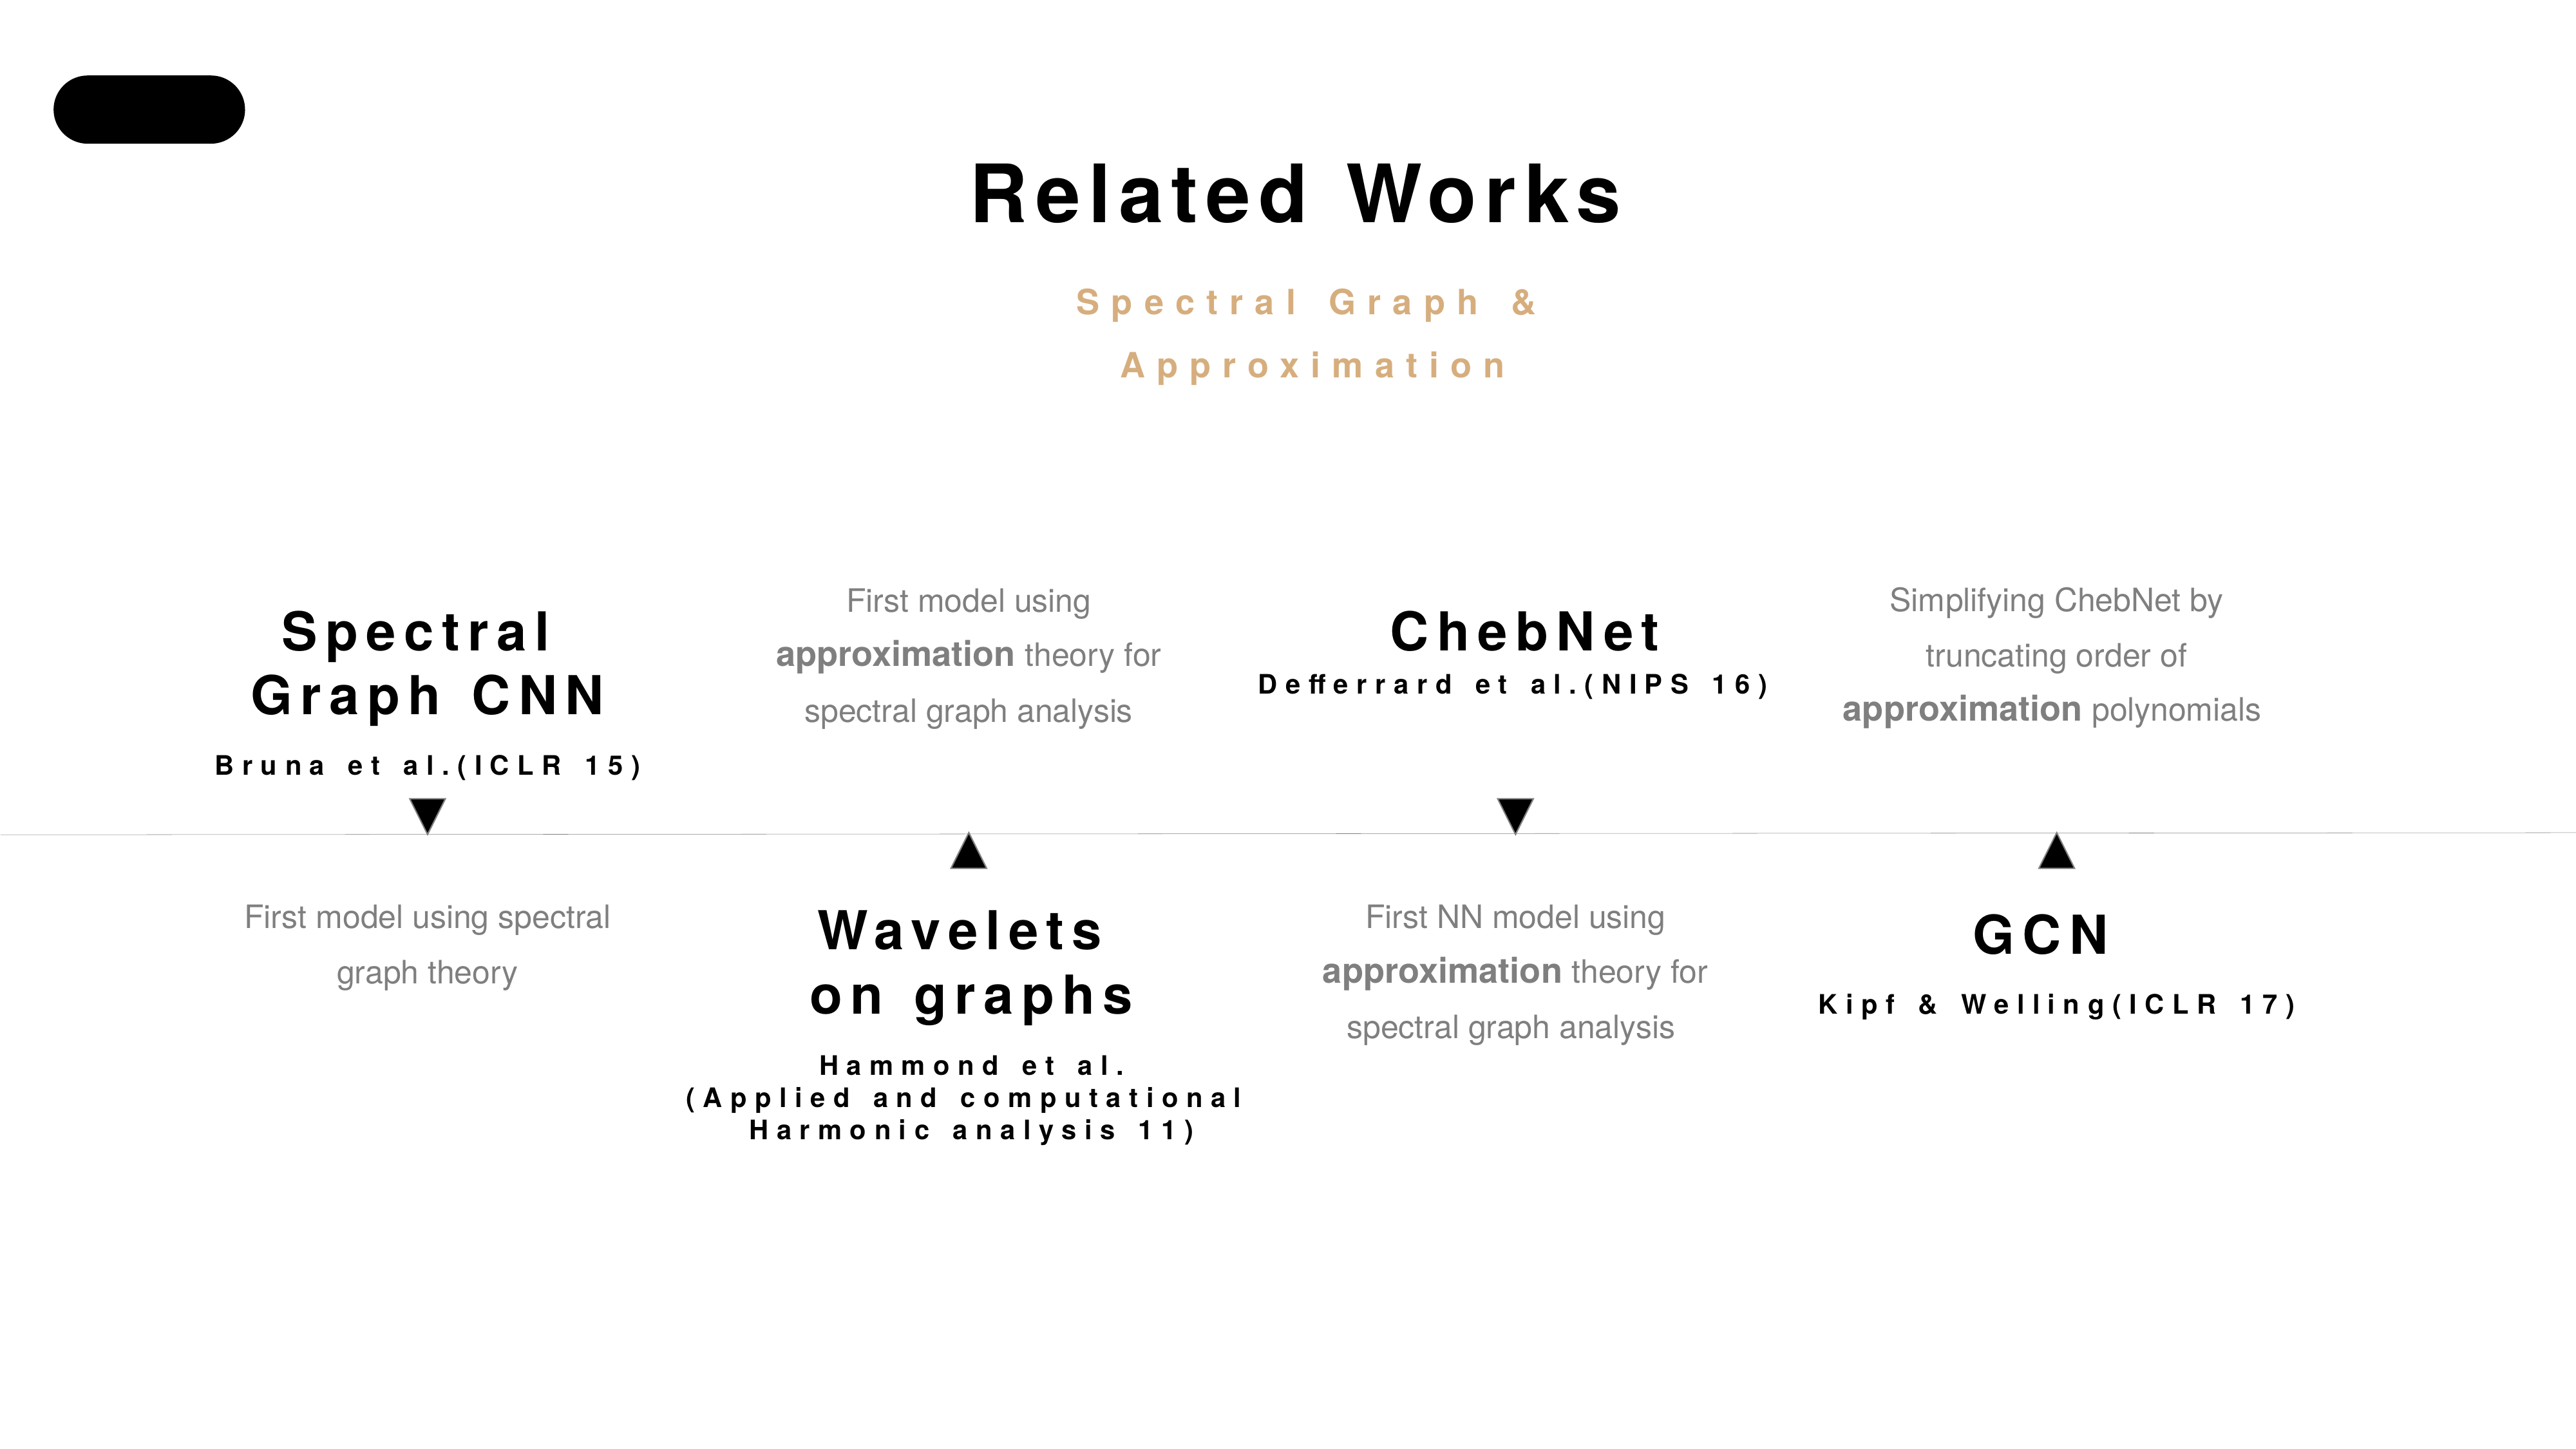

4
Related Works
Spectral Graph & Approximation
Simplifying ChebNet by truncating order of approximation polynomials
First model using approximation theory for spectral graph analysis
Spectral
Graph CNN
ChebNet
Defferrard et al.(NIPS 16)
Bruna et al.(ICLR 15)

First model using spectral graph theory
First NN model using approximation theory for spectral graph analysis
Wavelets
on graphs
GCN
Kipf & Welling(ICLR 17)
Hammond et al.
(Applied and computational
Harmonic analysis 11)